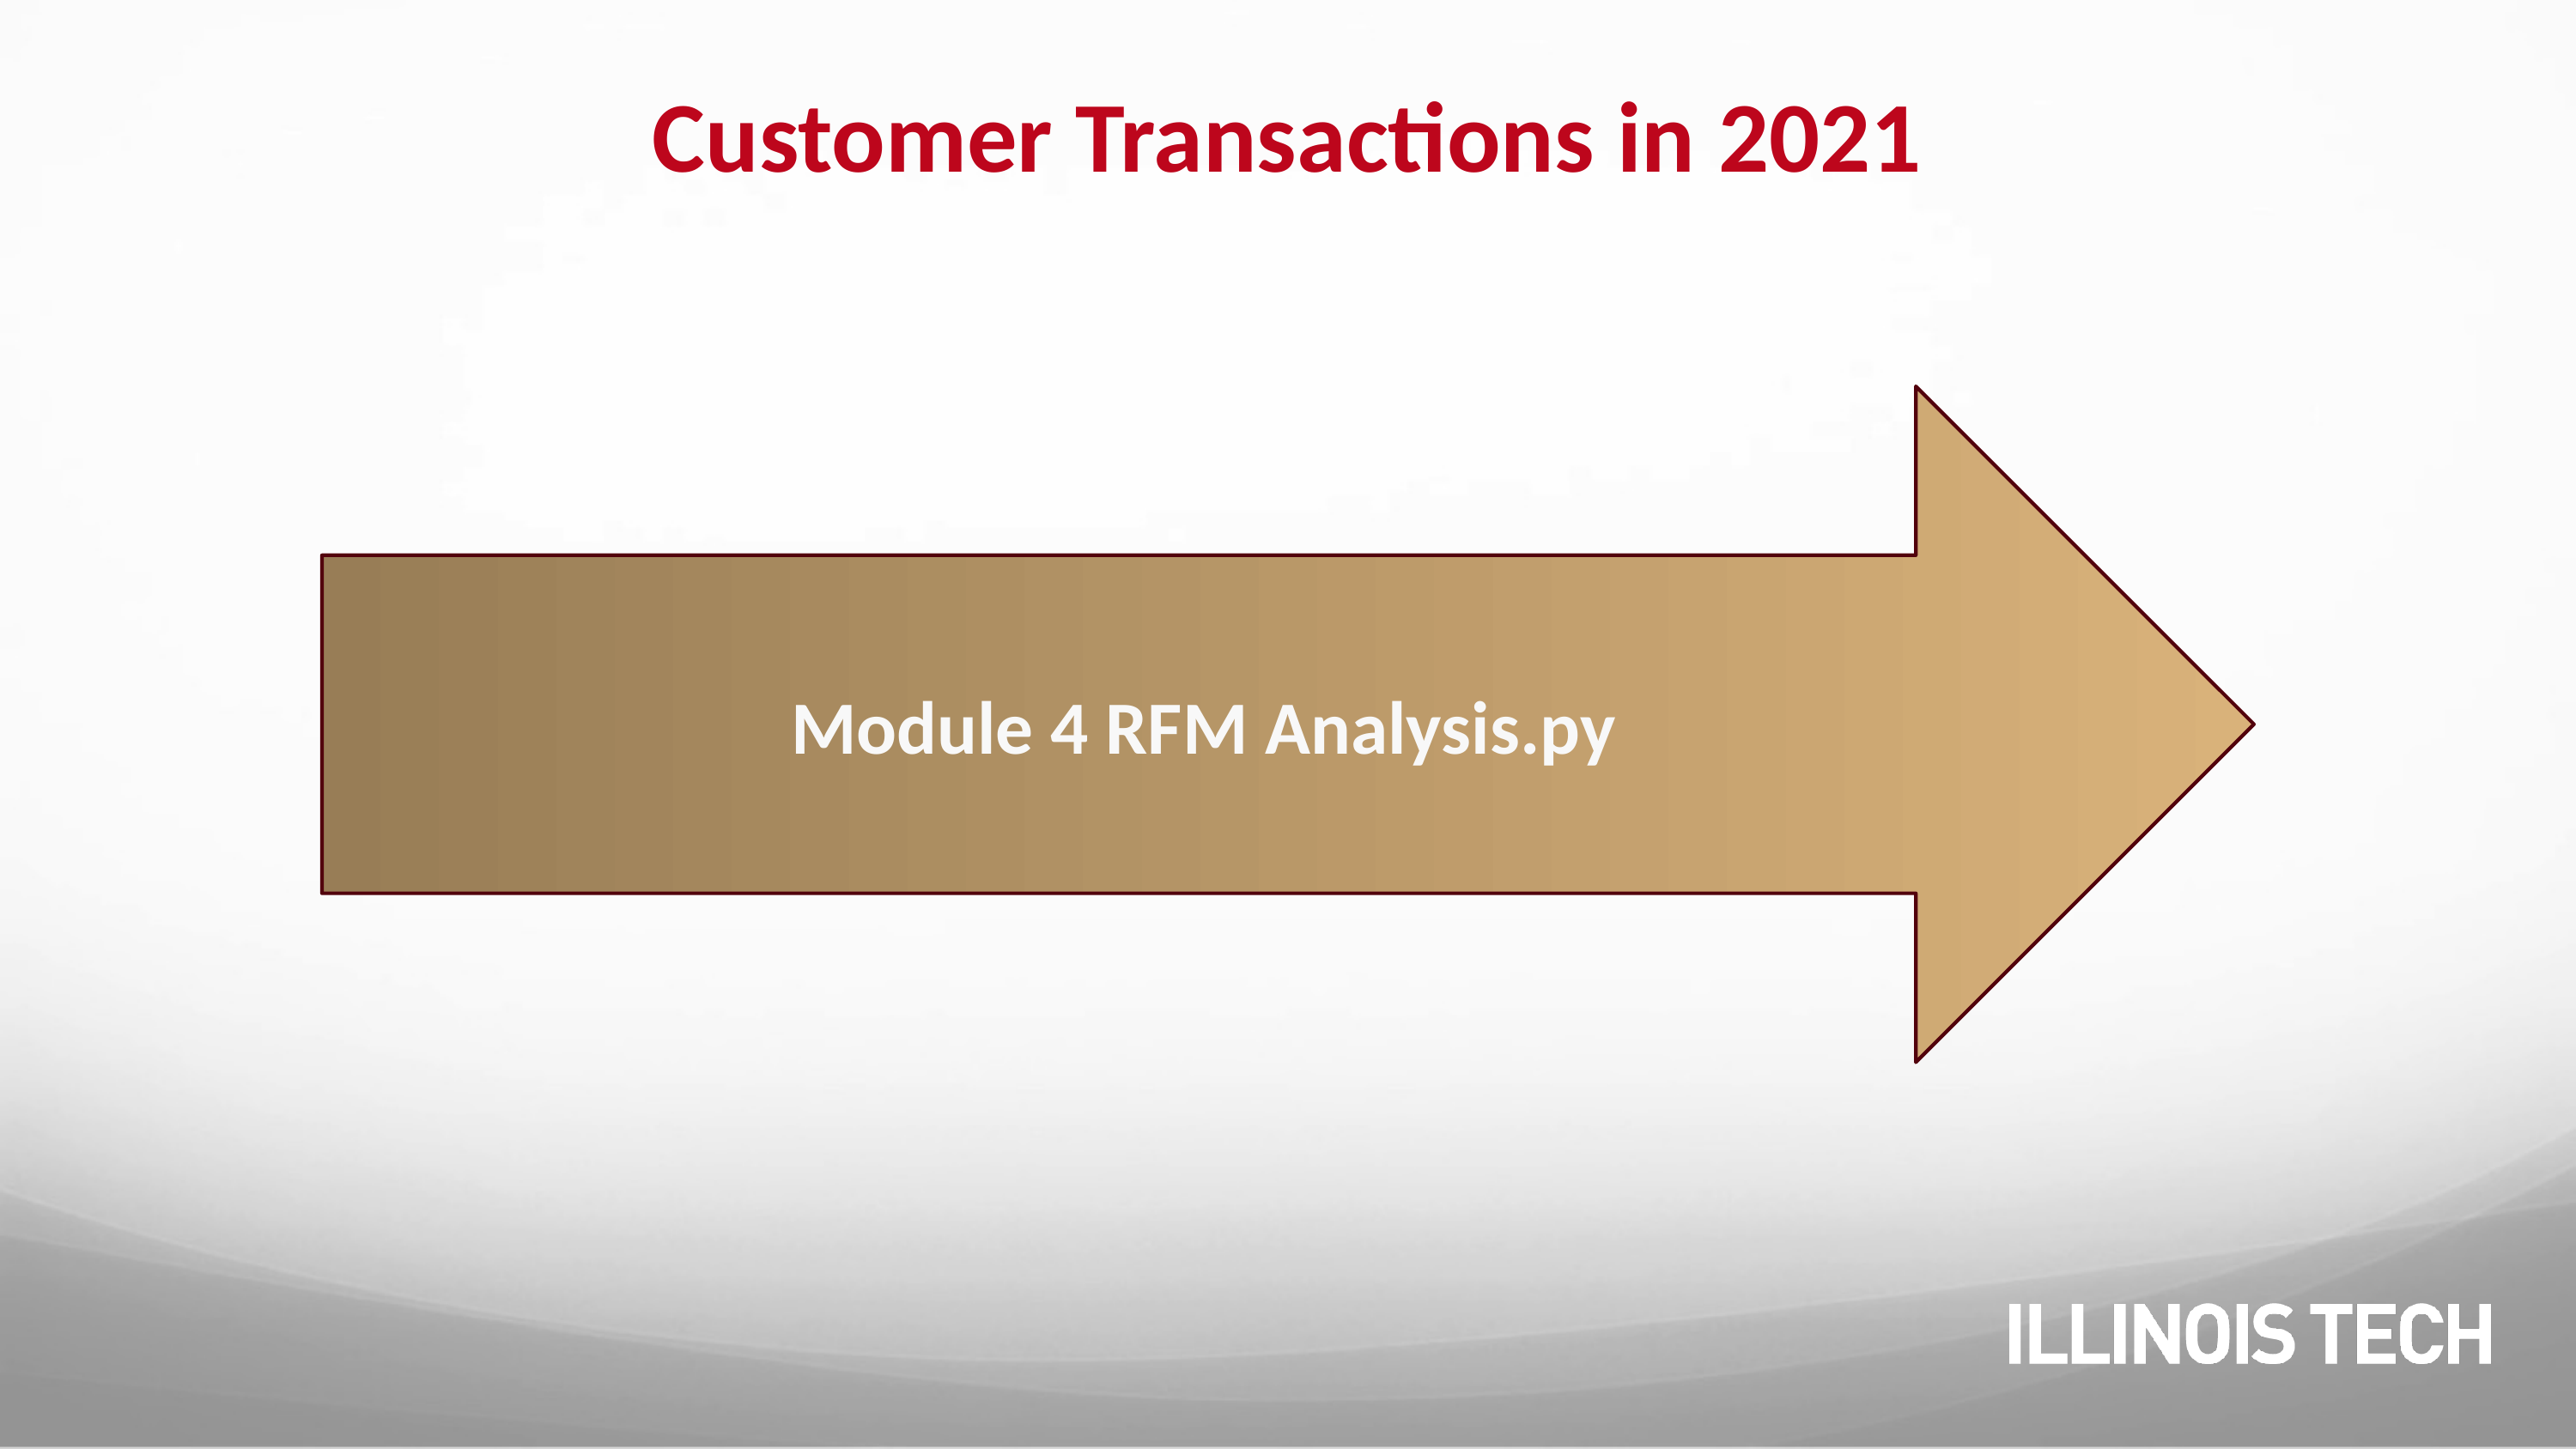

# Customer Transactions in 2021
Module 4 RFM Analysis.py